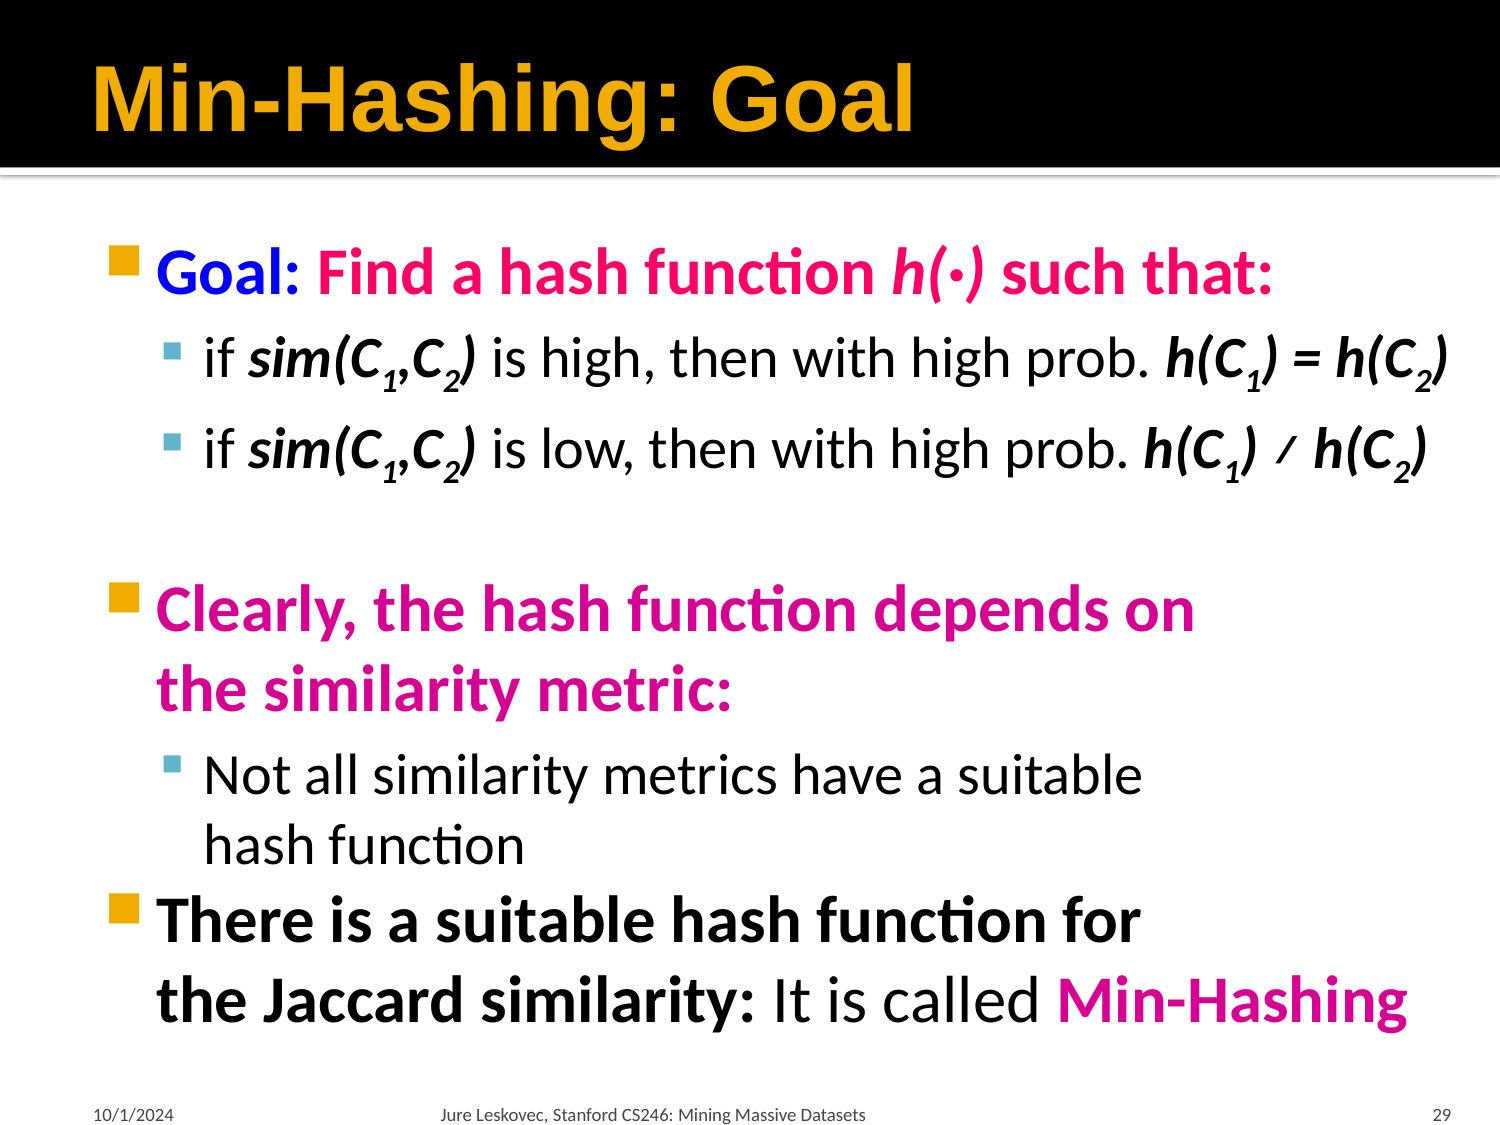

# Min-Hashing: Goal
Goal: Find a hash function h(·) such that:
if sim(C1,C2) is high, then with high prob. h(C1) = h(C2)
if sim(C1,C2) is low, then with high prob. h(C1) ≠ h(C2)

Clearly, the hash function depends on
the similarity metric:
Not all similarity metrics have a suitable
hash function
There is a suitable hash function for
the Jaccard similarity: It is called Min-Hashing
10/1/2024
Jure Leskovec, Stanford CS246: Mining Massive Datasets
29